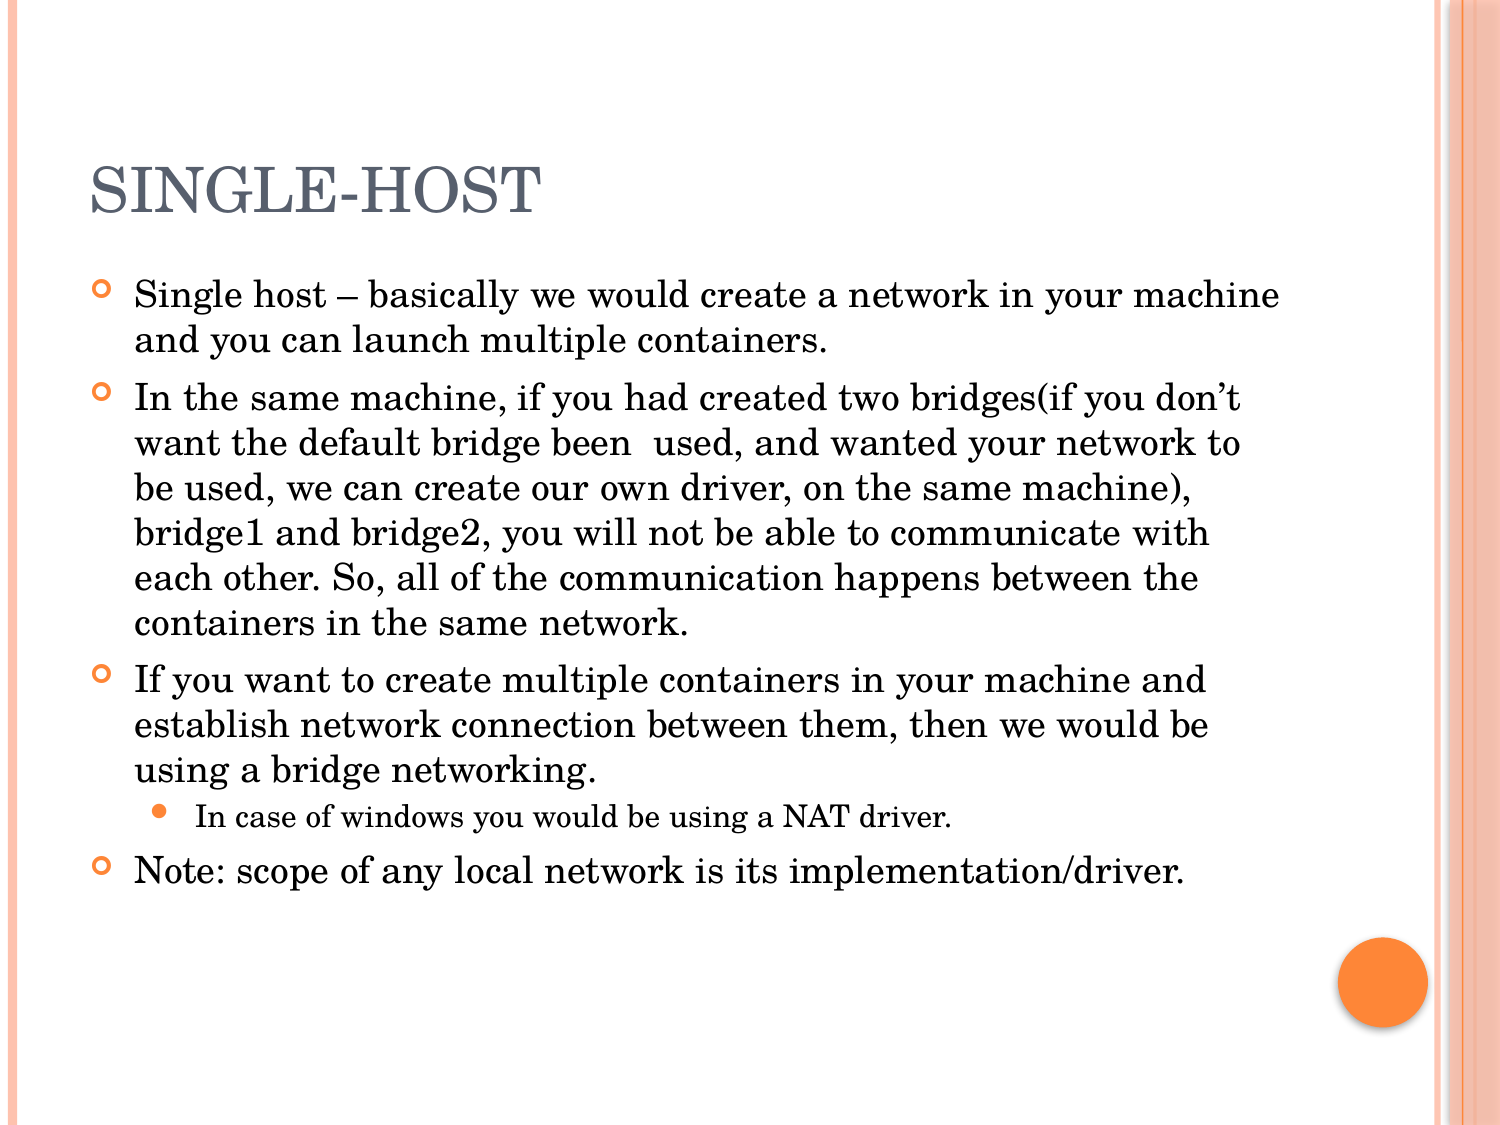

# Single-Host
Single host – basically we would create a network in your machine and you can launch multiple containers.
In the same machine, if you had created two bridges(if you don’t want the default bridge been  used, and wanted your network to be used, we can create our own driver, on the same machine), bridge1 and bridge2, you will not be able to communicate with each other. So, all of the communication happens between the containers in the same network.
If you want to create multiple containers in your machine and establish network connection between them, then we would be using a bridge networking.
In case of windows you would be using a NAT driver.
Note: scope of any local network is its implementation/driver.